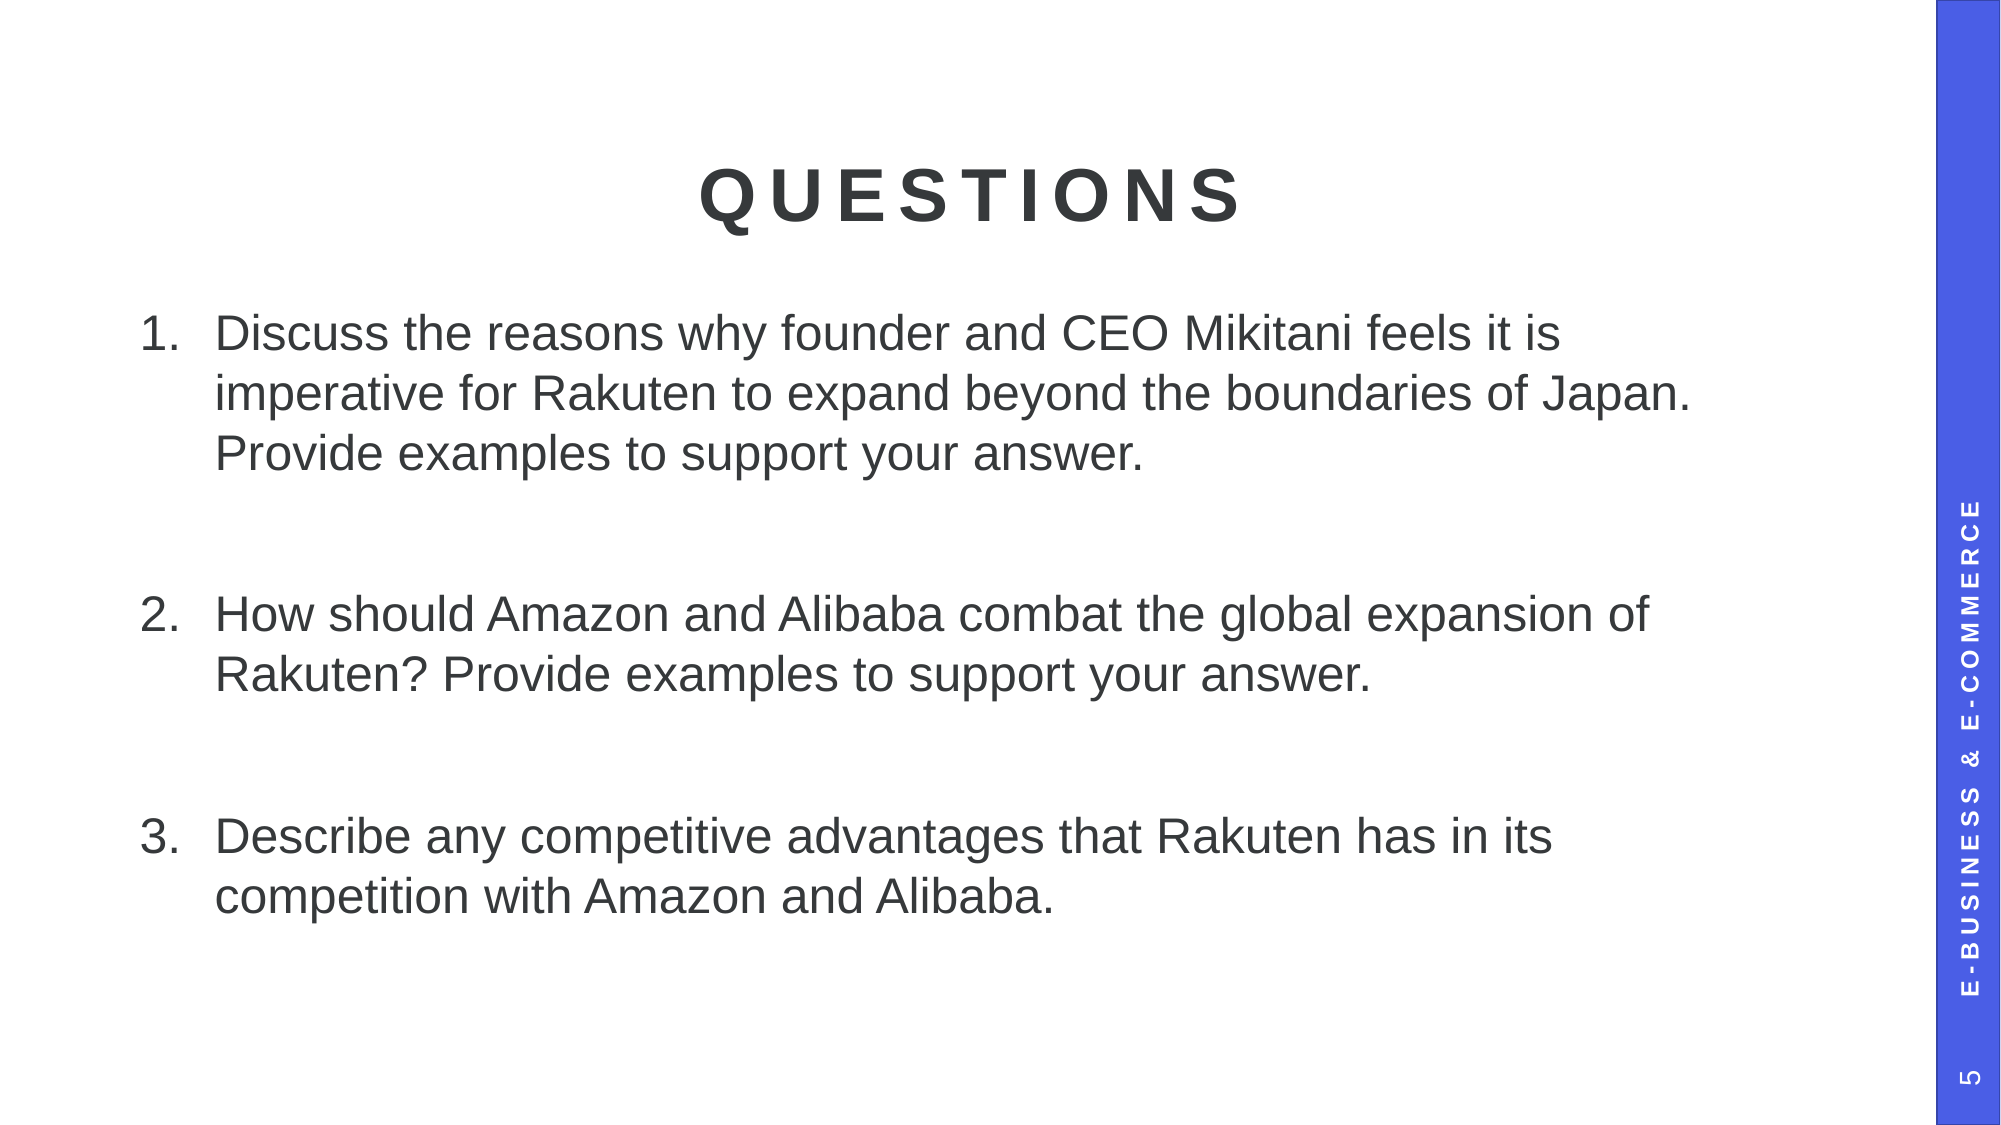

# Questions
Discuss the reasons why founder and CEO Mikitani feels it is imperative for Rakuten to expand beyond the boundaries of Japan. Provide examples to support your answer.

How should Amazon and Alibaba combat the global expansion of Rakuten? Provide examples to support your answer.

Describe any competitive advantages that Rakuten has in its competition with Amazon and Alibaba.
E-business & e-commerce
5